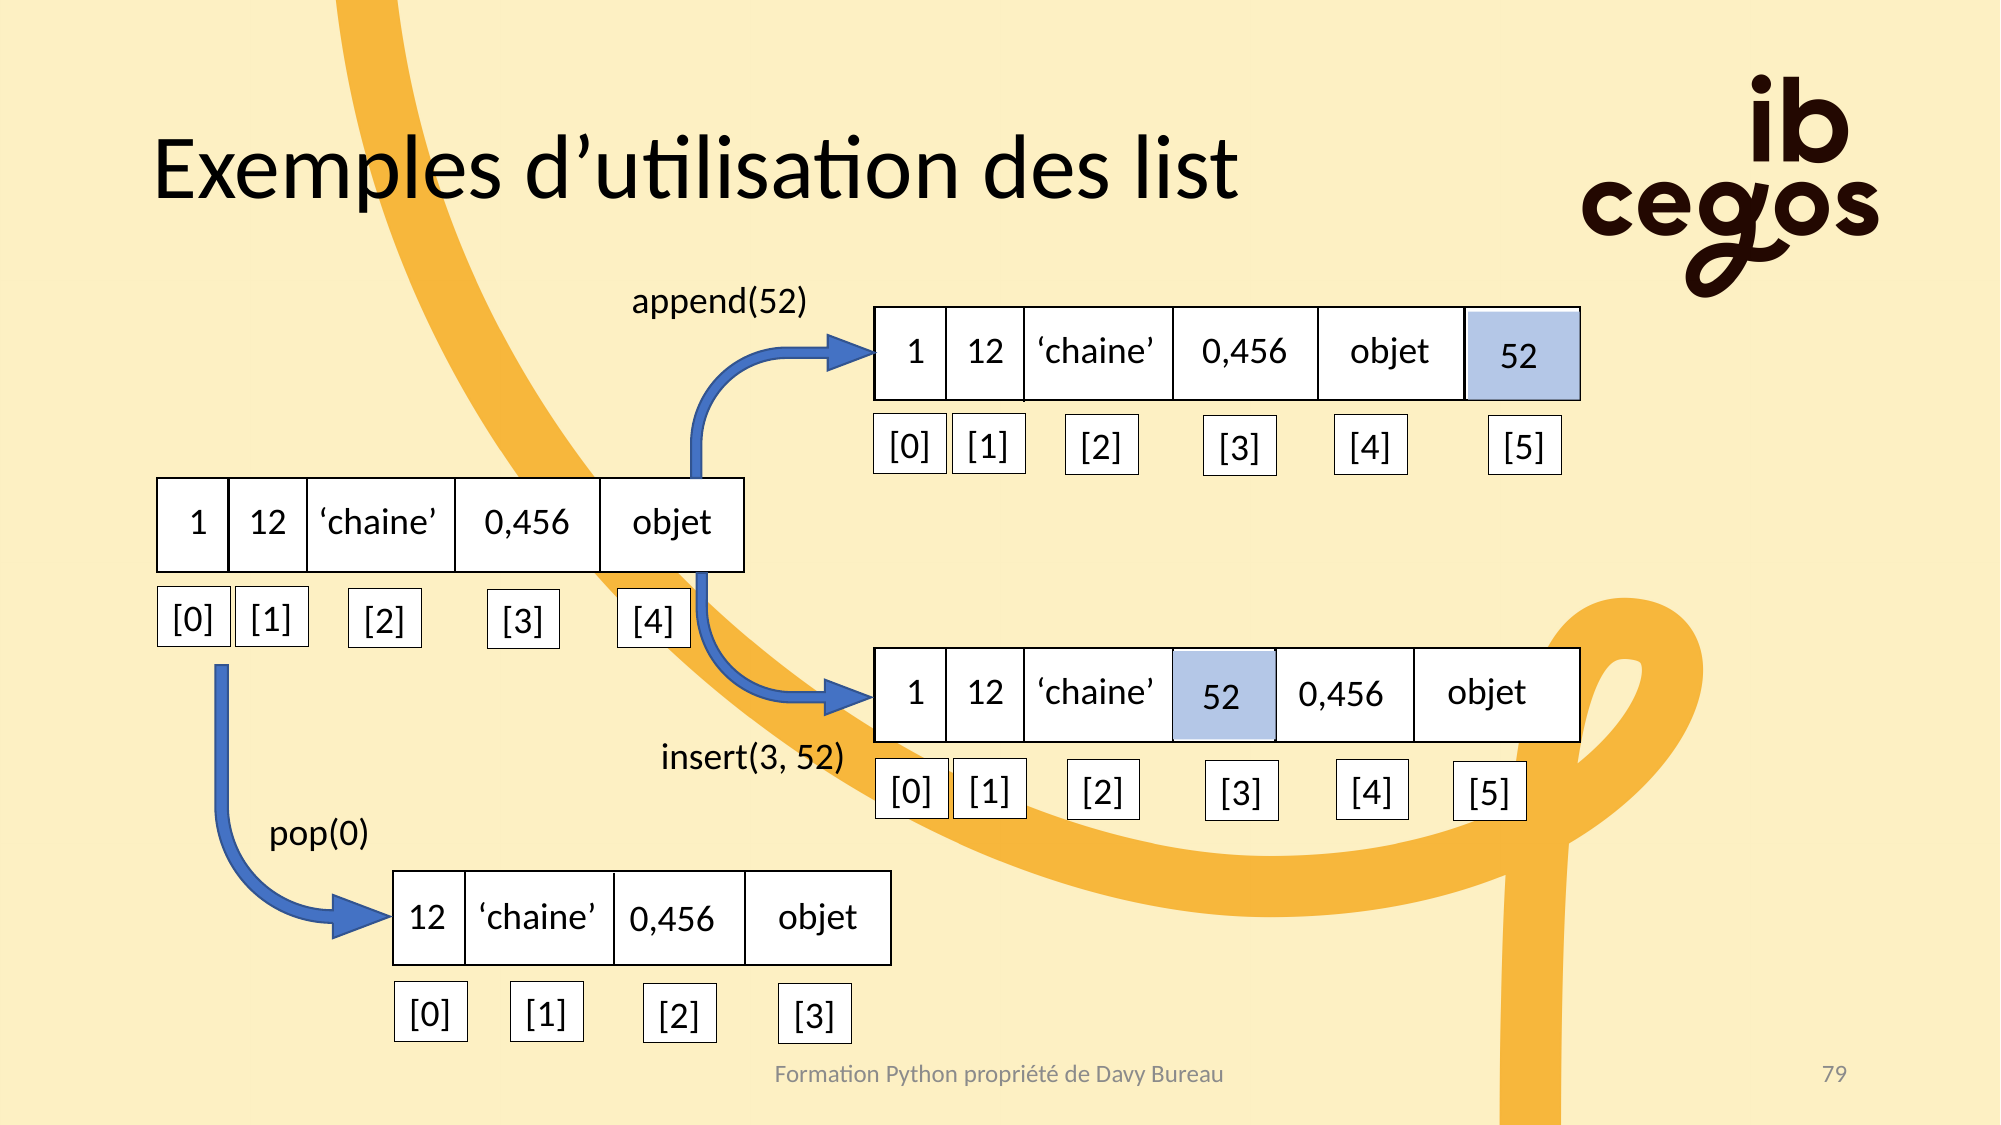

# Exemples d’utilisation des list
append(52)

objet
12
‘chaine’
0,456
1
52

[0]
[1]
[2]
[4]
[5]
[3]

objet
12
‘chaine’
0,456
1

[0]
[1]
[2]
[4]
[3]

12
‘chaine’
objet
1
0,456
52

insert(3, 52)
[0]
[1]
[2]
[4]
[3]
[5]
pop(0)

12
‘chaine’
objet
0,456
[0]
[1]
[2]
[3]
Formation Python propriété de Davy Bureau
79